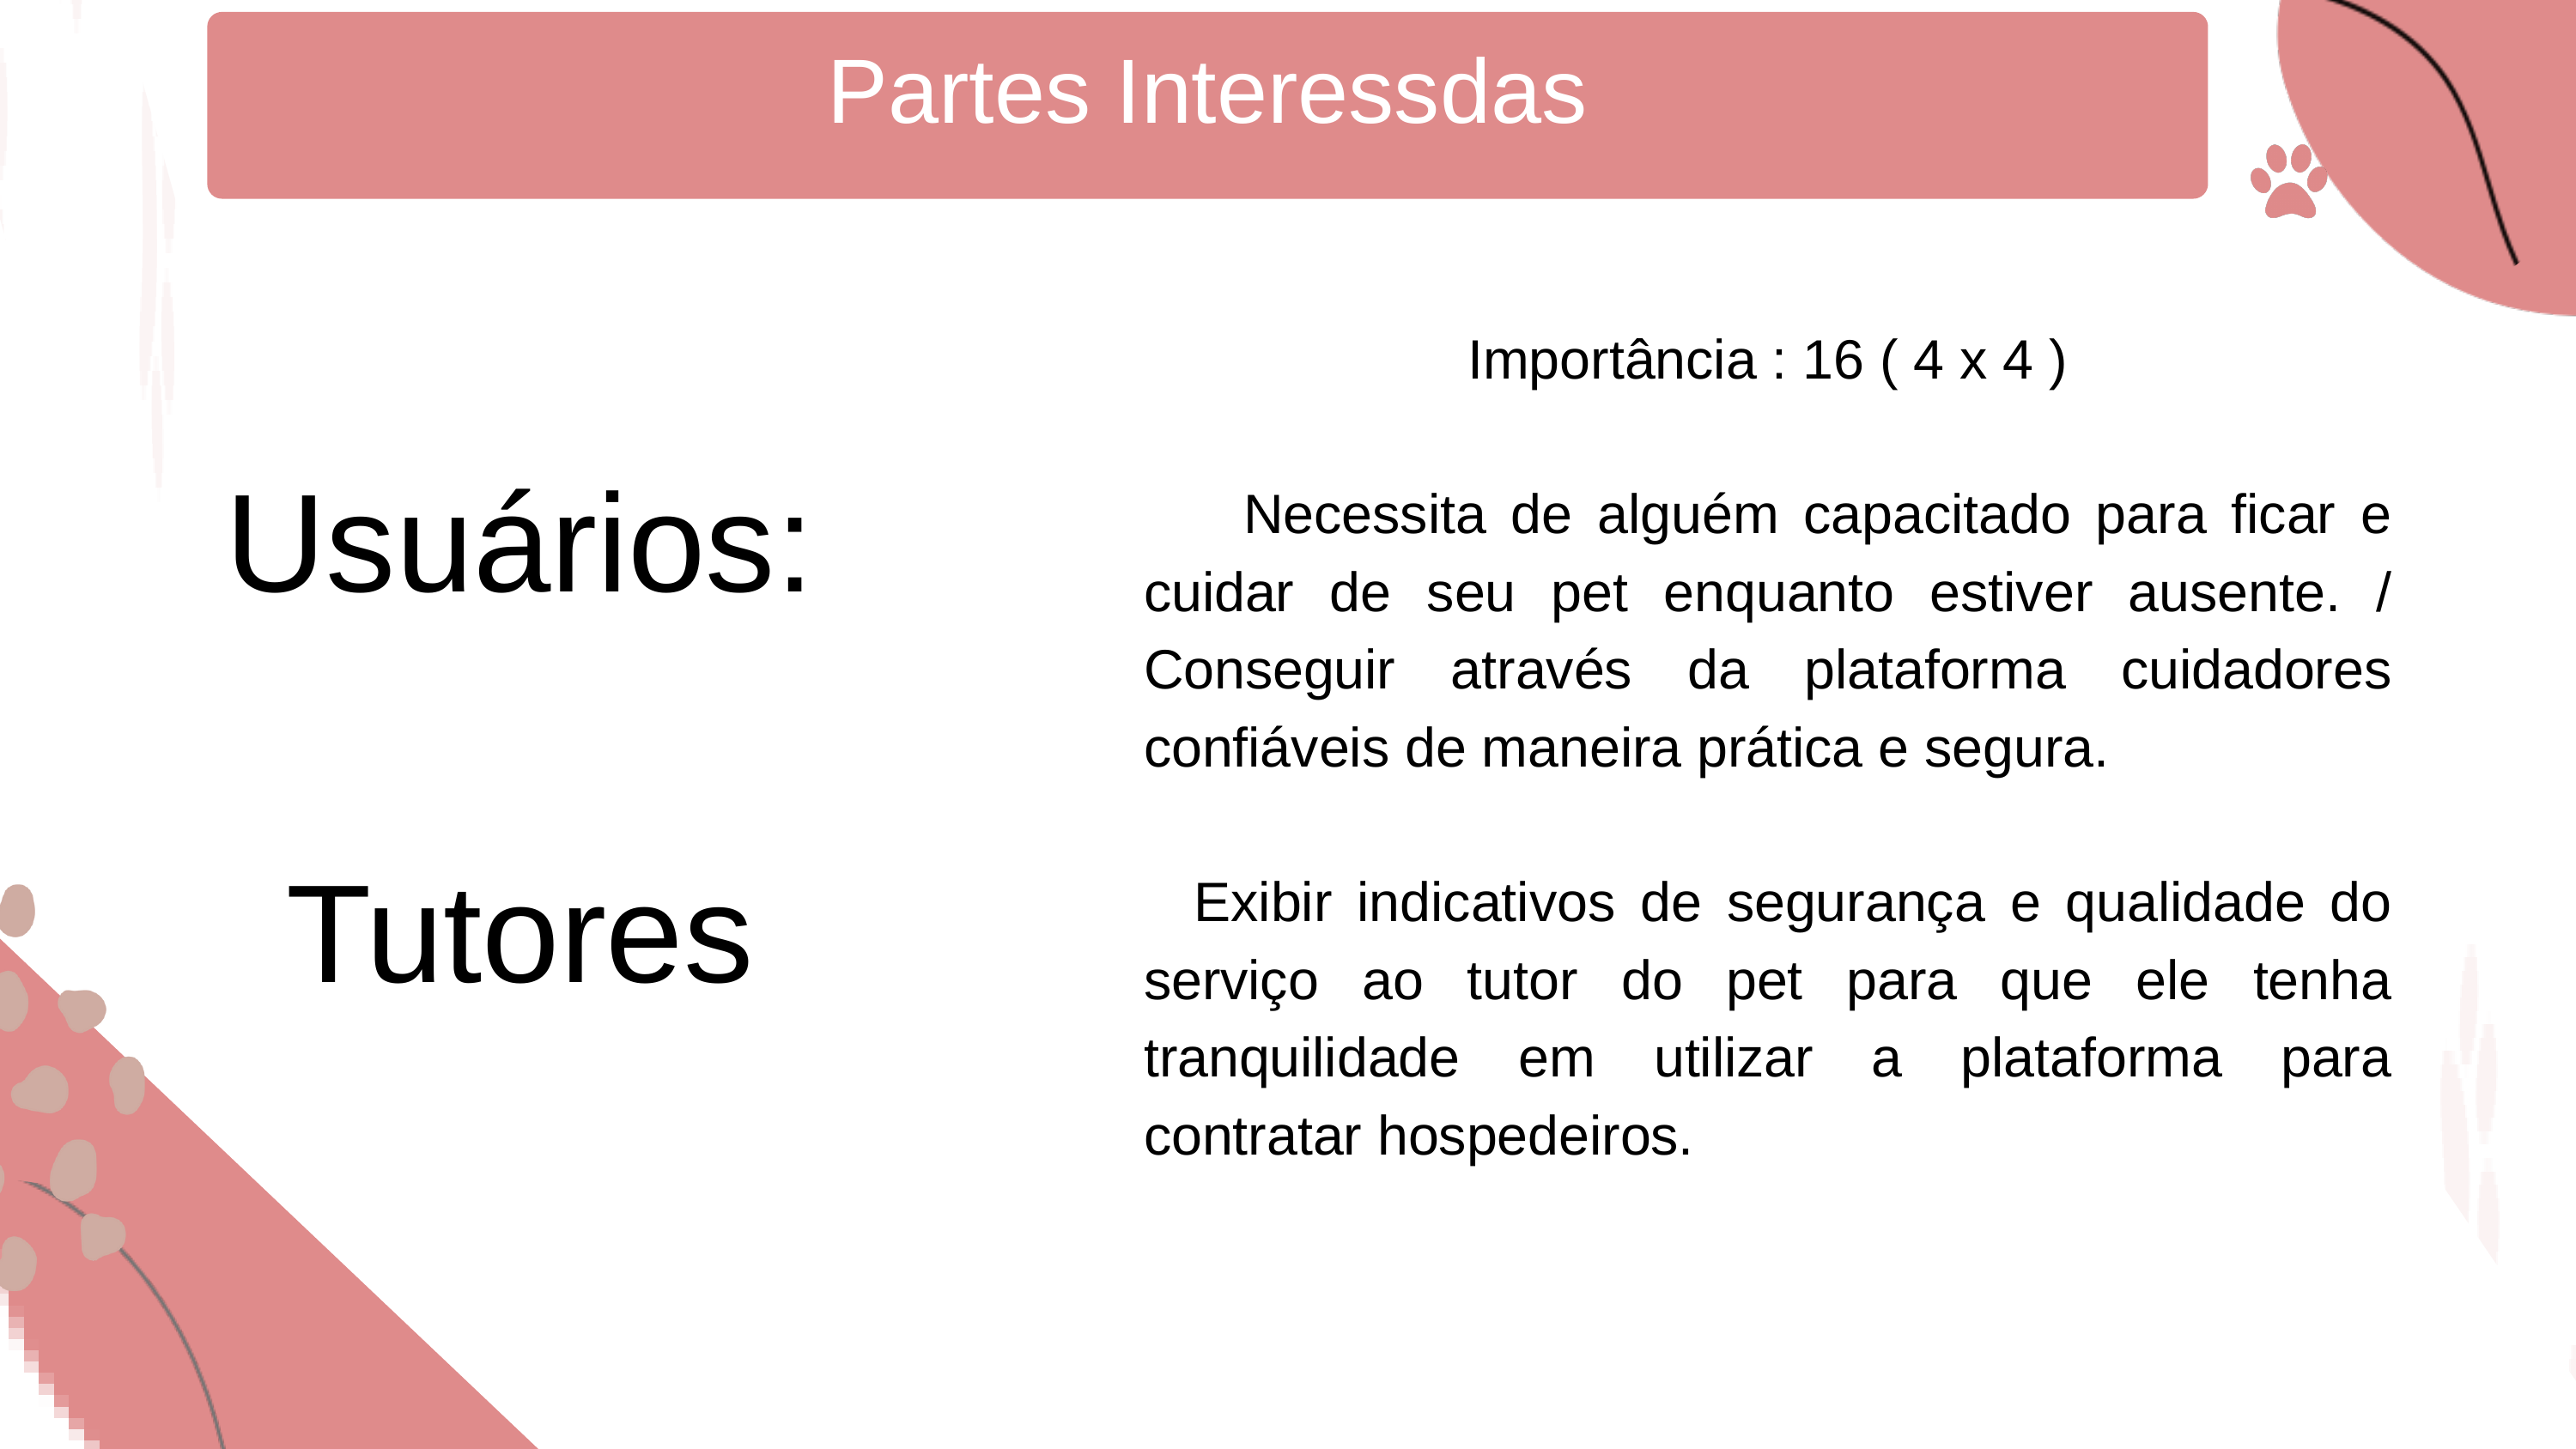

Partes Interessdas

Importância : 16 ( 4 x 4 )

    Necessita de alguém capacitado para ficar e cuidar de seu pet enquanto estiver ausente. / Conseguir através da plataforma cuidadores confiáveis de maneira prática e segura.

  Exibir indicativos de segurança e qualidade do serviço ao tutor do pet para que ele tenha tranquilidade em utilizar a plataforma para contratar hospedeiros.
Usuários:

Tutores